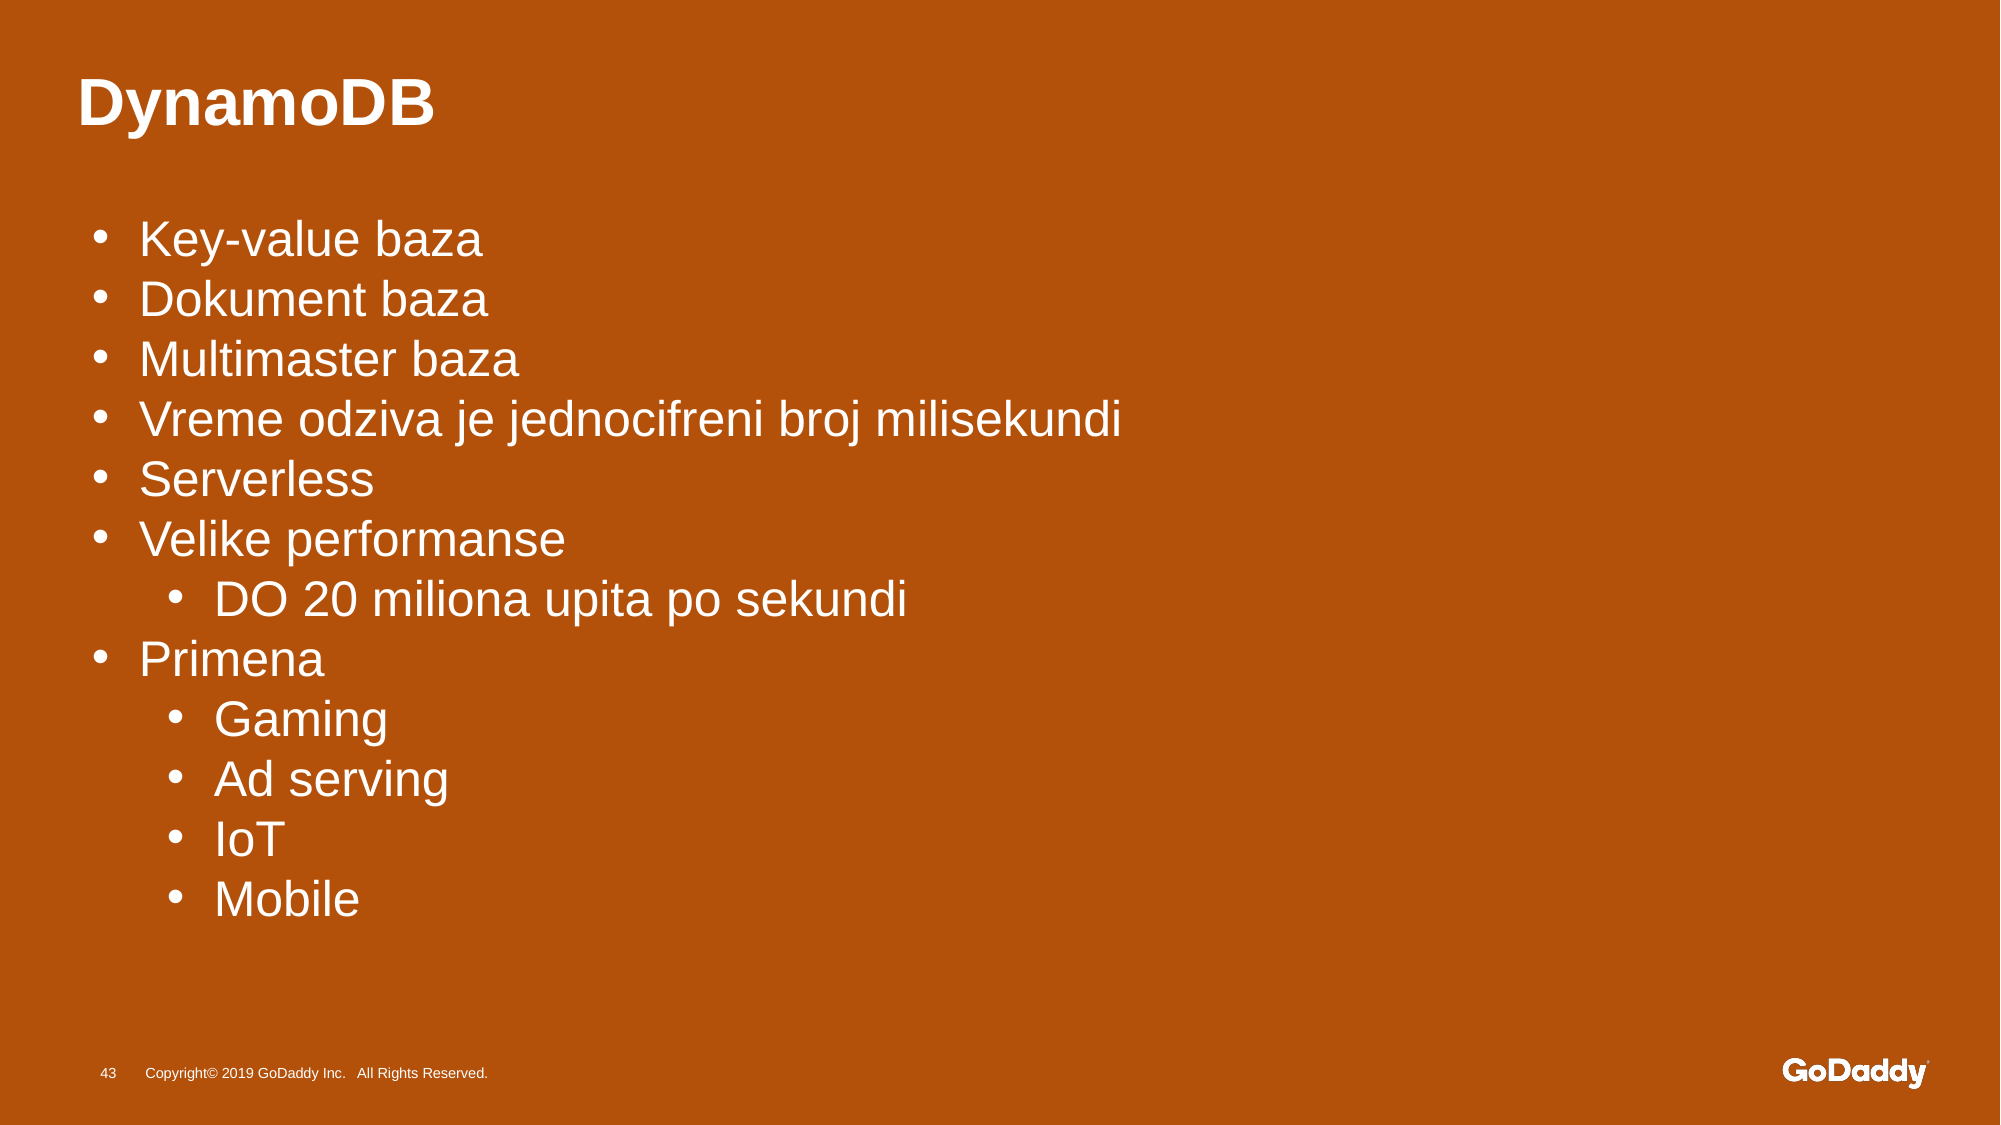

DynamoDB
Key-value baza
Dokument baza
Multimaster baza
Vreme odziva je jednocifreni broj milisekundi
Serverless
Velike performanse
DO 20 miliona upita po sekundi
Primena
Gaming
Ad serving
IoT
Mobile

43
Copyright© 2019 GoDaddy Inc.   All Rights Reserved.